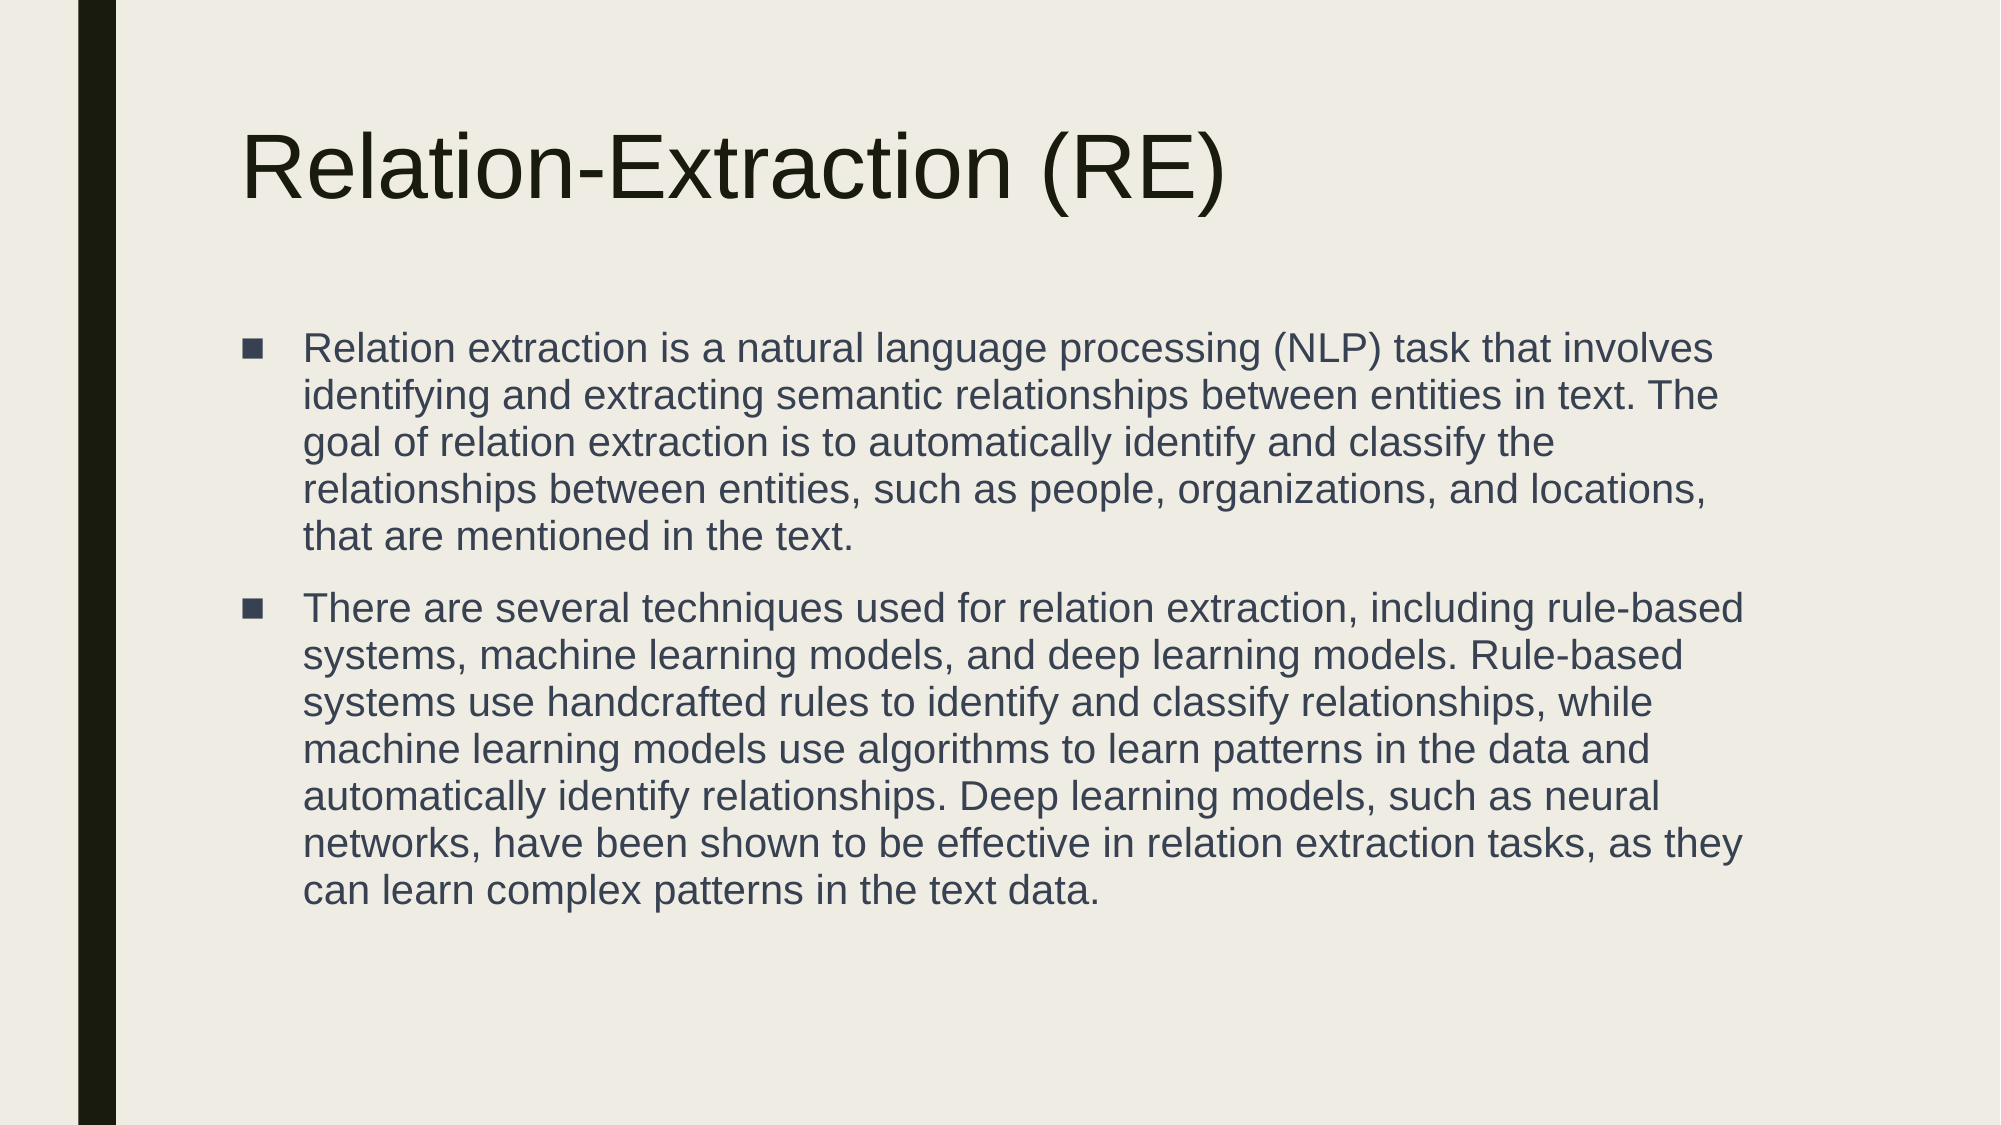

# Relation-Extraction (RE)
Relation extraction is a natural language processing (NLP) task that involves identifying and extracting semantic relationships between entities in text. The goal of relation extraction is to automatically identify and classify the relationships between entities, such as people, organizations, and locations, that are mentioned in the text.
There are several techniques used for relation extraction, including rule-based systems, machine learning models, and deep learning models. Rule-based systems use handcrafted rules to identify and classify relationships, while machine learning models use algorithms to learn patterns in the data and automatically identify relationships. Deep learning models, such as neural networks, have been shown to be effective in relation extraction tasks, as they can learn complex patterns in the text data.